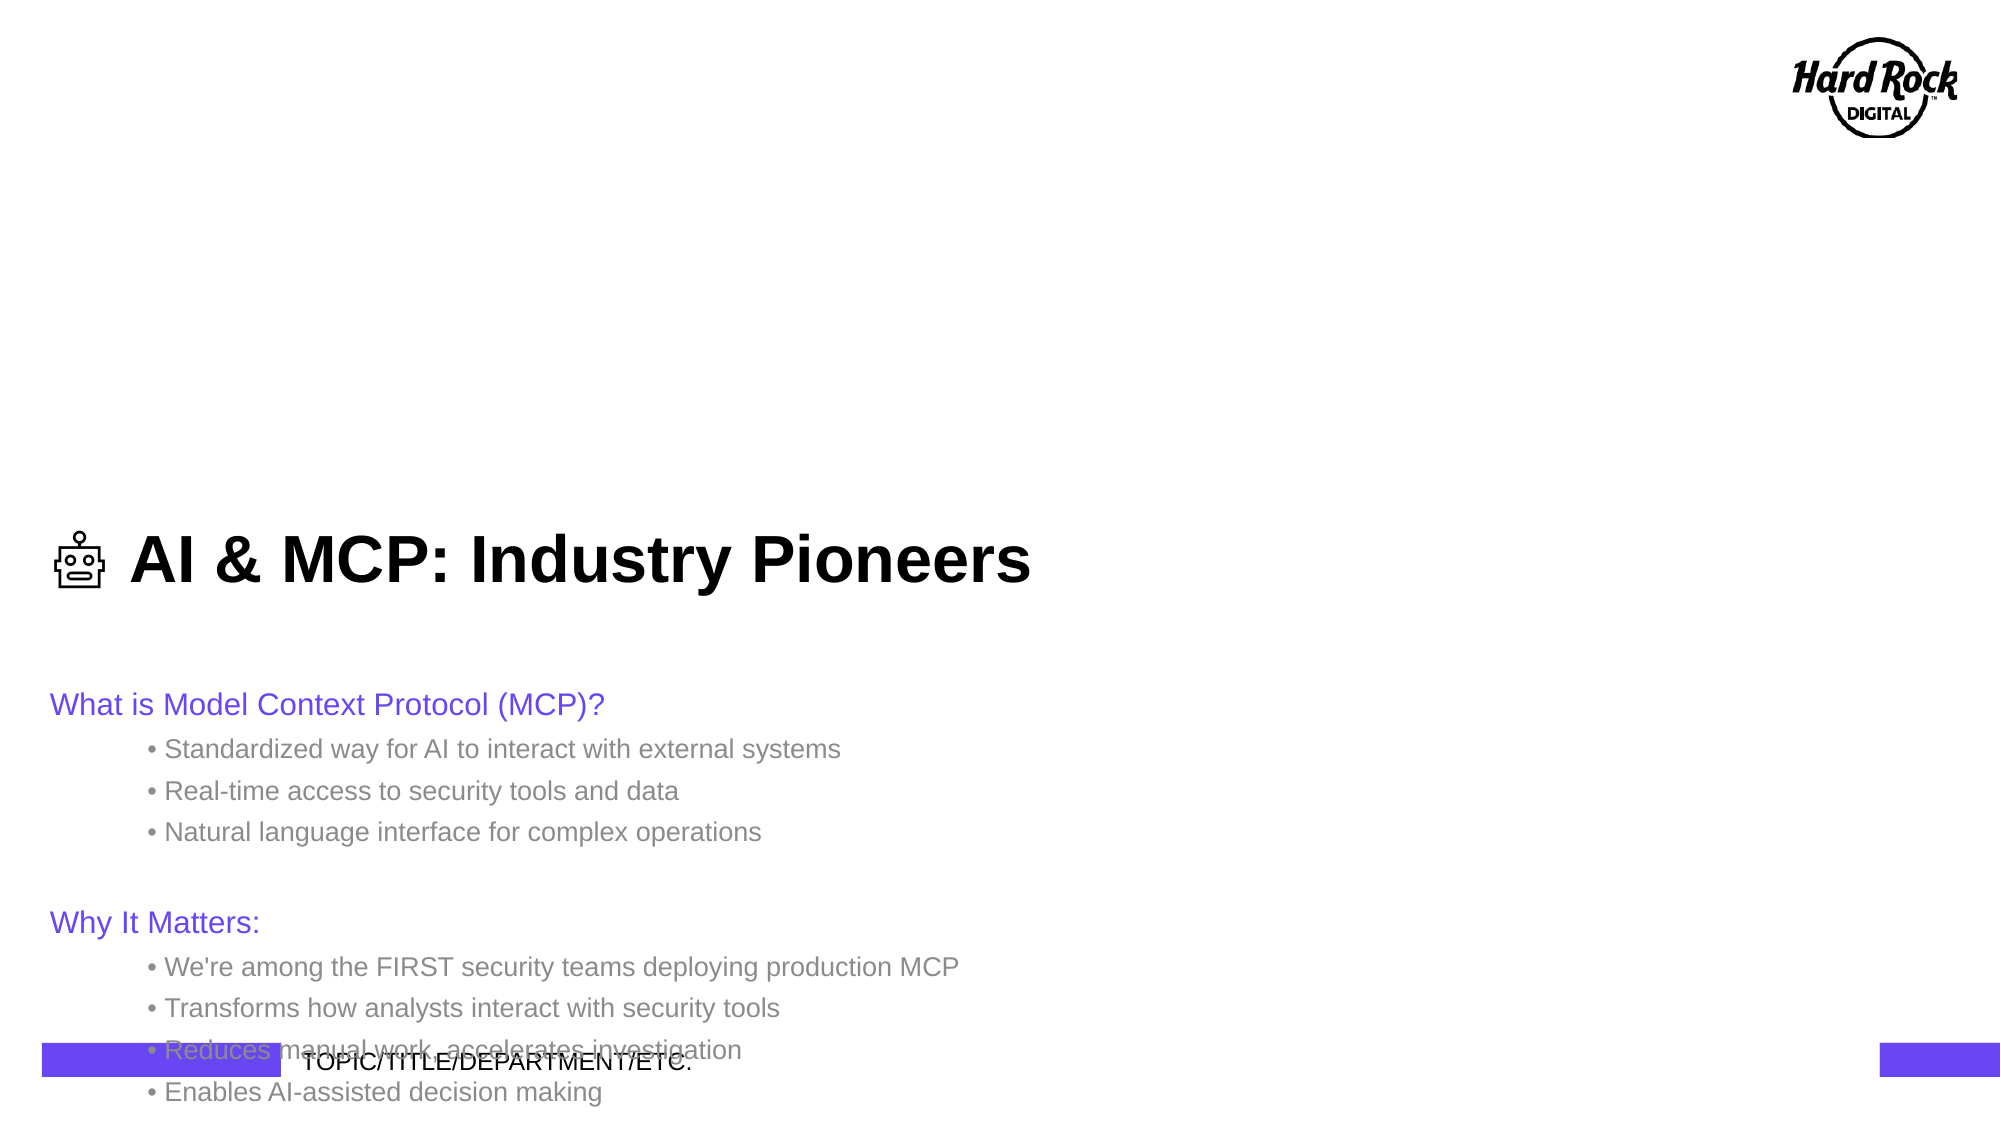

# 🤖 AI & MCP: Industry Pioneers

What is Model Context Protocol (MCP)?
   • Standardized way for AI to interact with external systems
   • Real-time access to security tools and data
   • Natural language interface for complex operations

Why It Matters:
   • We're among the FIRST security teams deploying production MCP
   • Transforms how analysts interact with security tools
   • Reduces manual work, accelerates investigation
   • Enables AI-assisted decision making

Our Position:
   • Industry leadership in AI-powered security operations
   • Innovation differentiator for Hard Rock Digital
   • Competitive advantage in threat detection & response